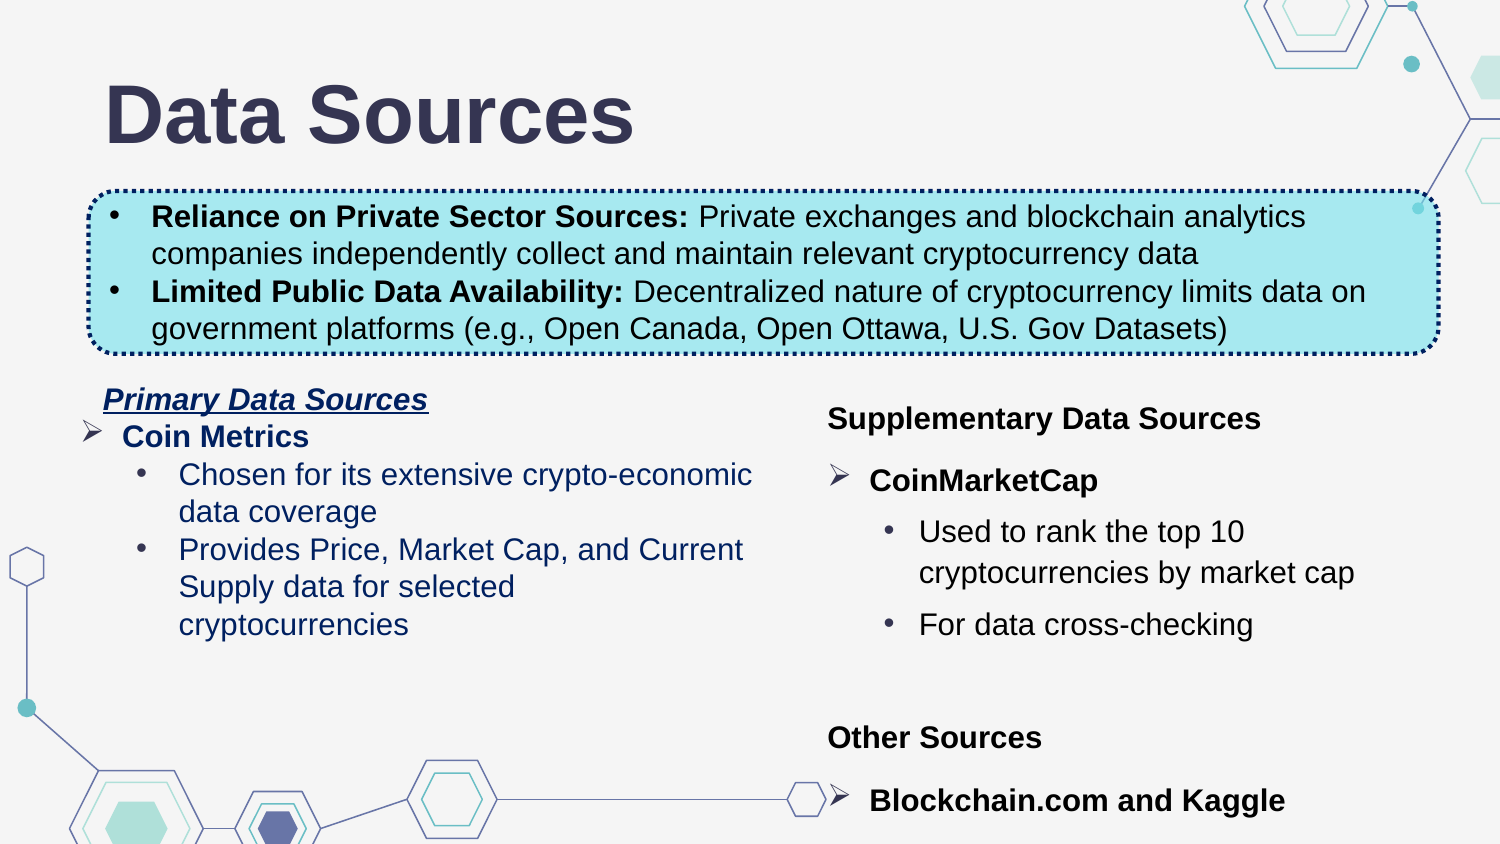

# Data Sources
Reliance on Private Sector Sources: Private exchanges and blockchain analytics companies independently collect and maintain relevant cryptocurrency data
Limited Public Data Availability: Decentralized nature of cryptocurrency limits data on government platforms (e.g., Open Canada, Open Ottawa, U.S. Gov Datasets)

Supplementary Data Sources
CoinMarketCap
Used to rank the top 10 cryptocurrencies by market cap
For data cross-checking

Other Sources
Blockchain.com and Kaggle
Primary Data Sources
Coin Metrics
Chosen for its extensive crypto-economic data coverage
Provides Price, Market Cap, and Current Supply data for selected cryptocurrencies